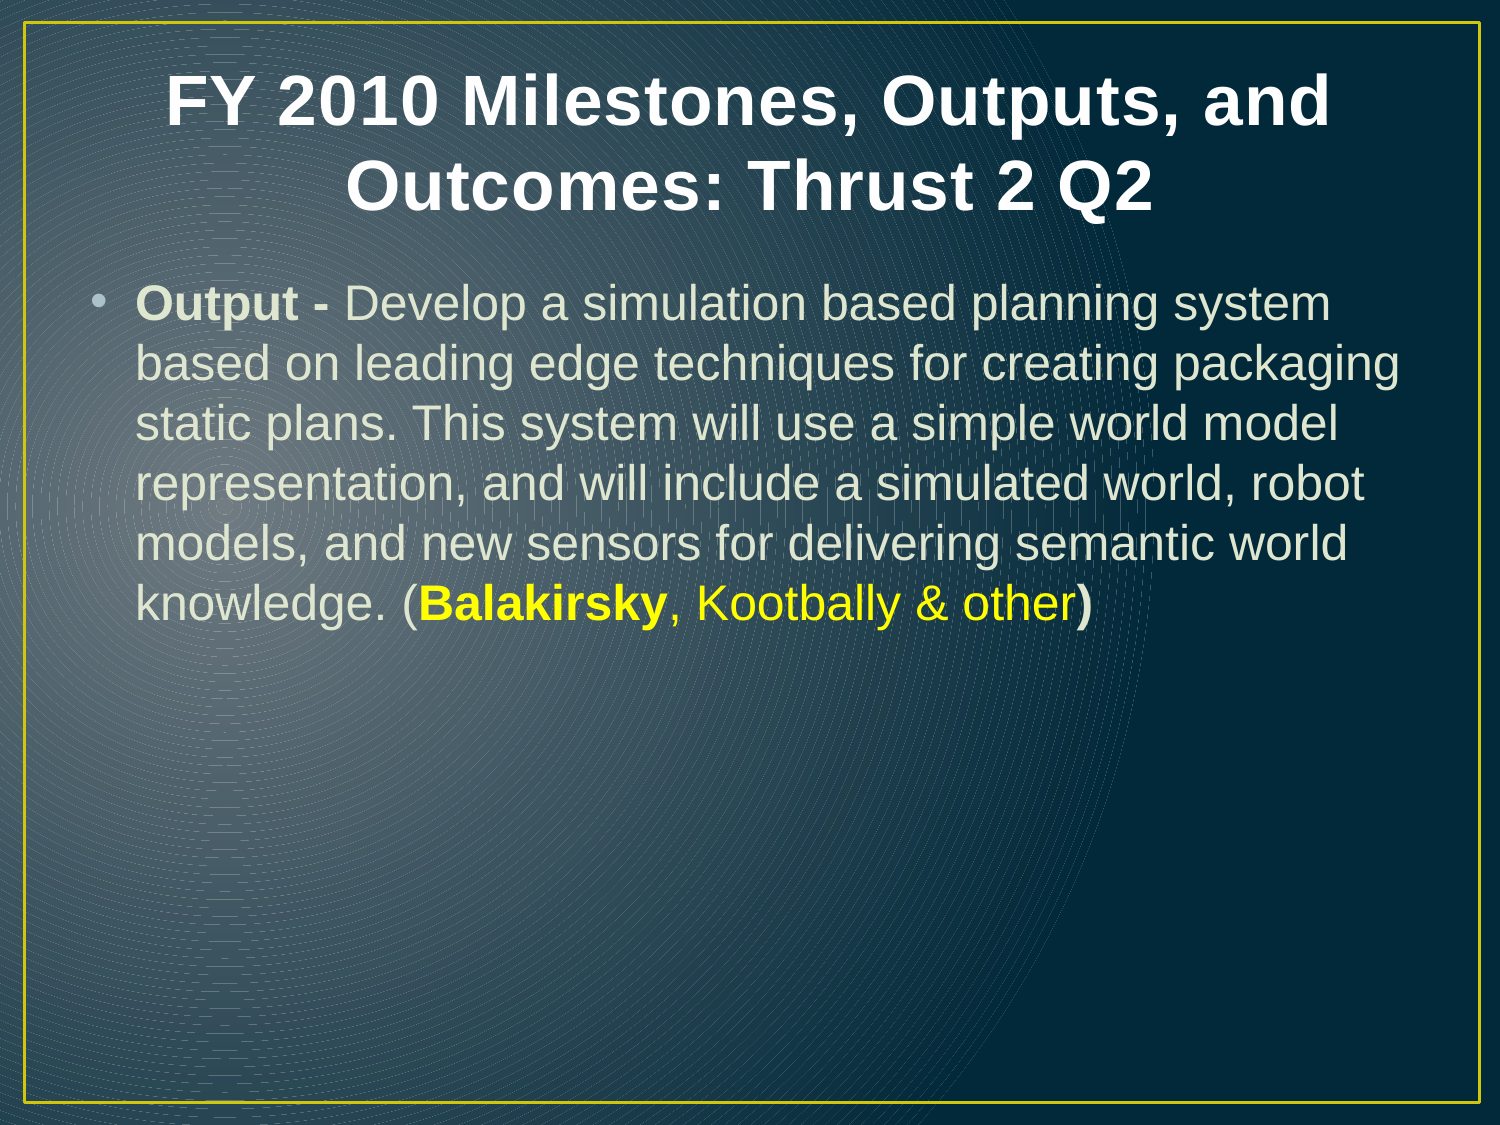

# FY 2010 Milestones, Outputs, and Outcomes: Thrust 2 Q2
Output - Develop a simulation based planning system based on leading edge techniques for creating packaging static plans. This system will use a simple world model representation, and will include a simulated world, robot models, and new sensors for delivering semantic world knowledge. (Balakirsky, Kootbally & other)